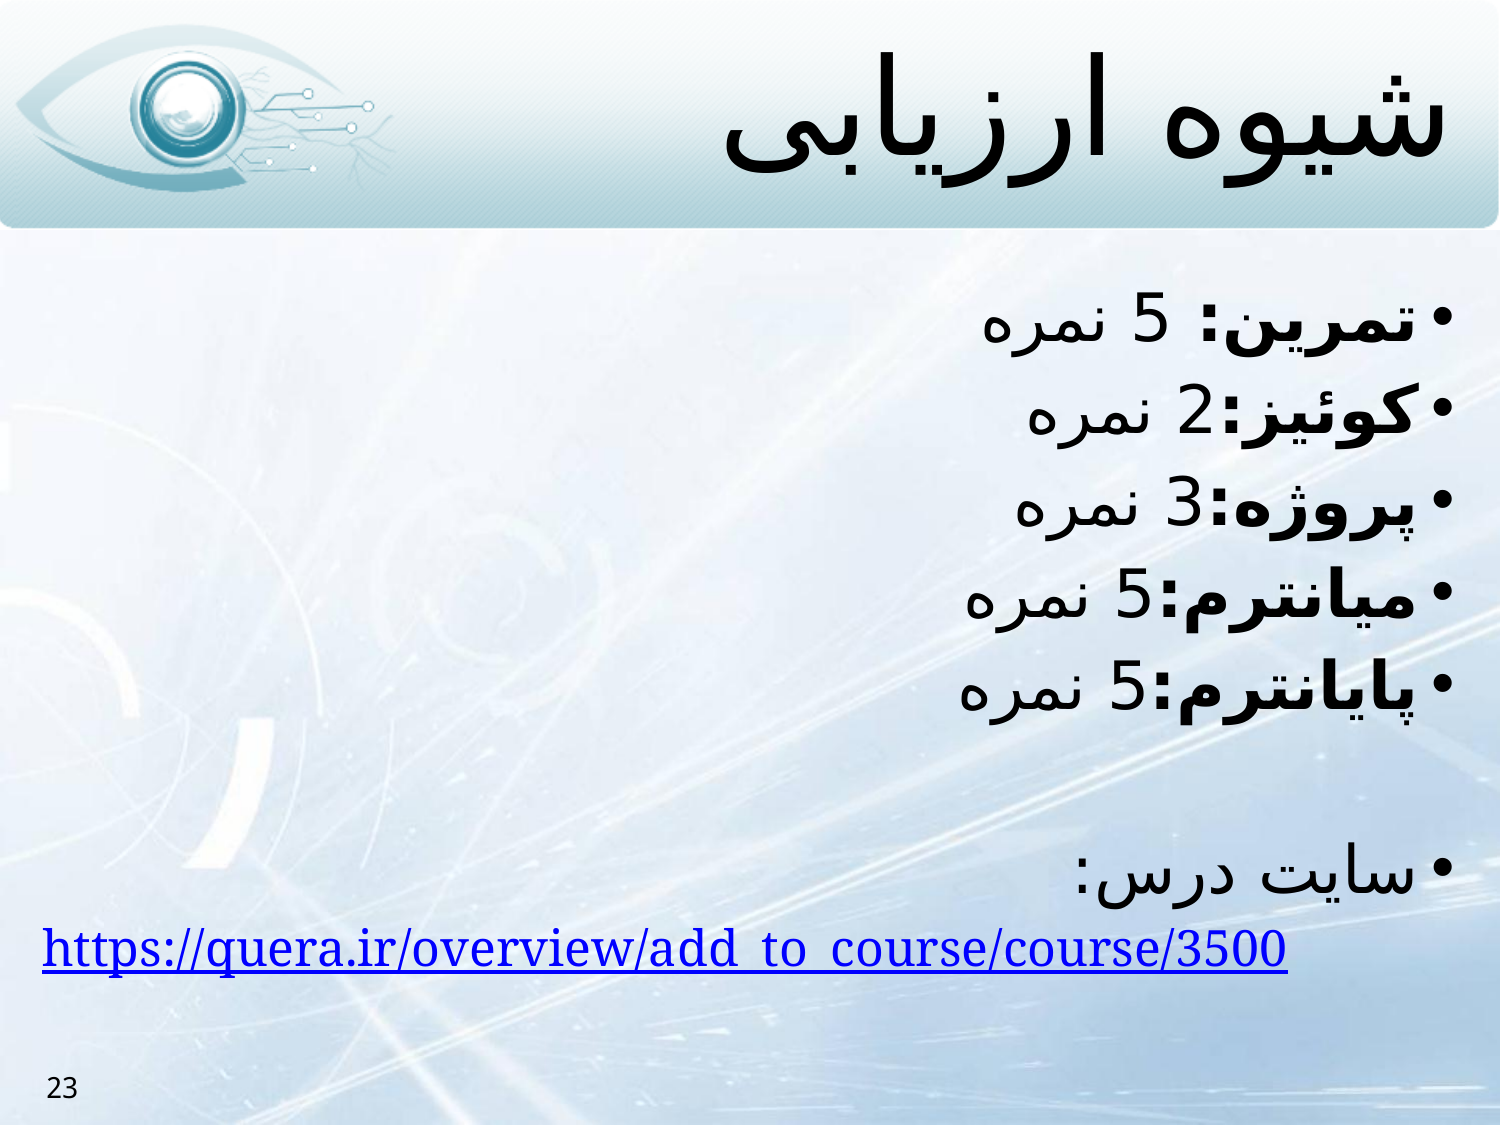

# شيوه ارزيابی
تمرین: 	5 نمره
کوئیز:	2 نمره
پروژه:	3 نمره
میان‏ترم:	5 نمره
پایان‏ترم:	5 نمره

سایت درس:
https://quera.ir/overview/add_to_course/course/3500
23